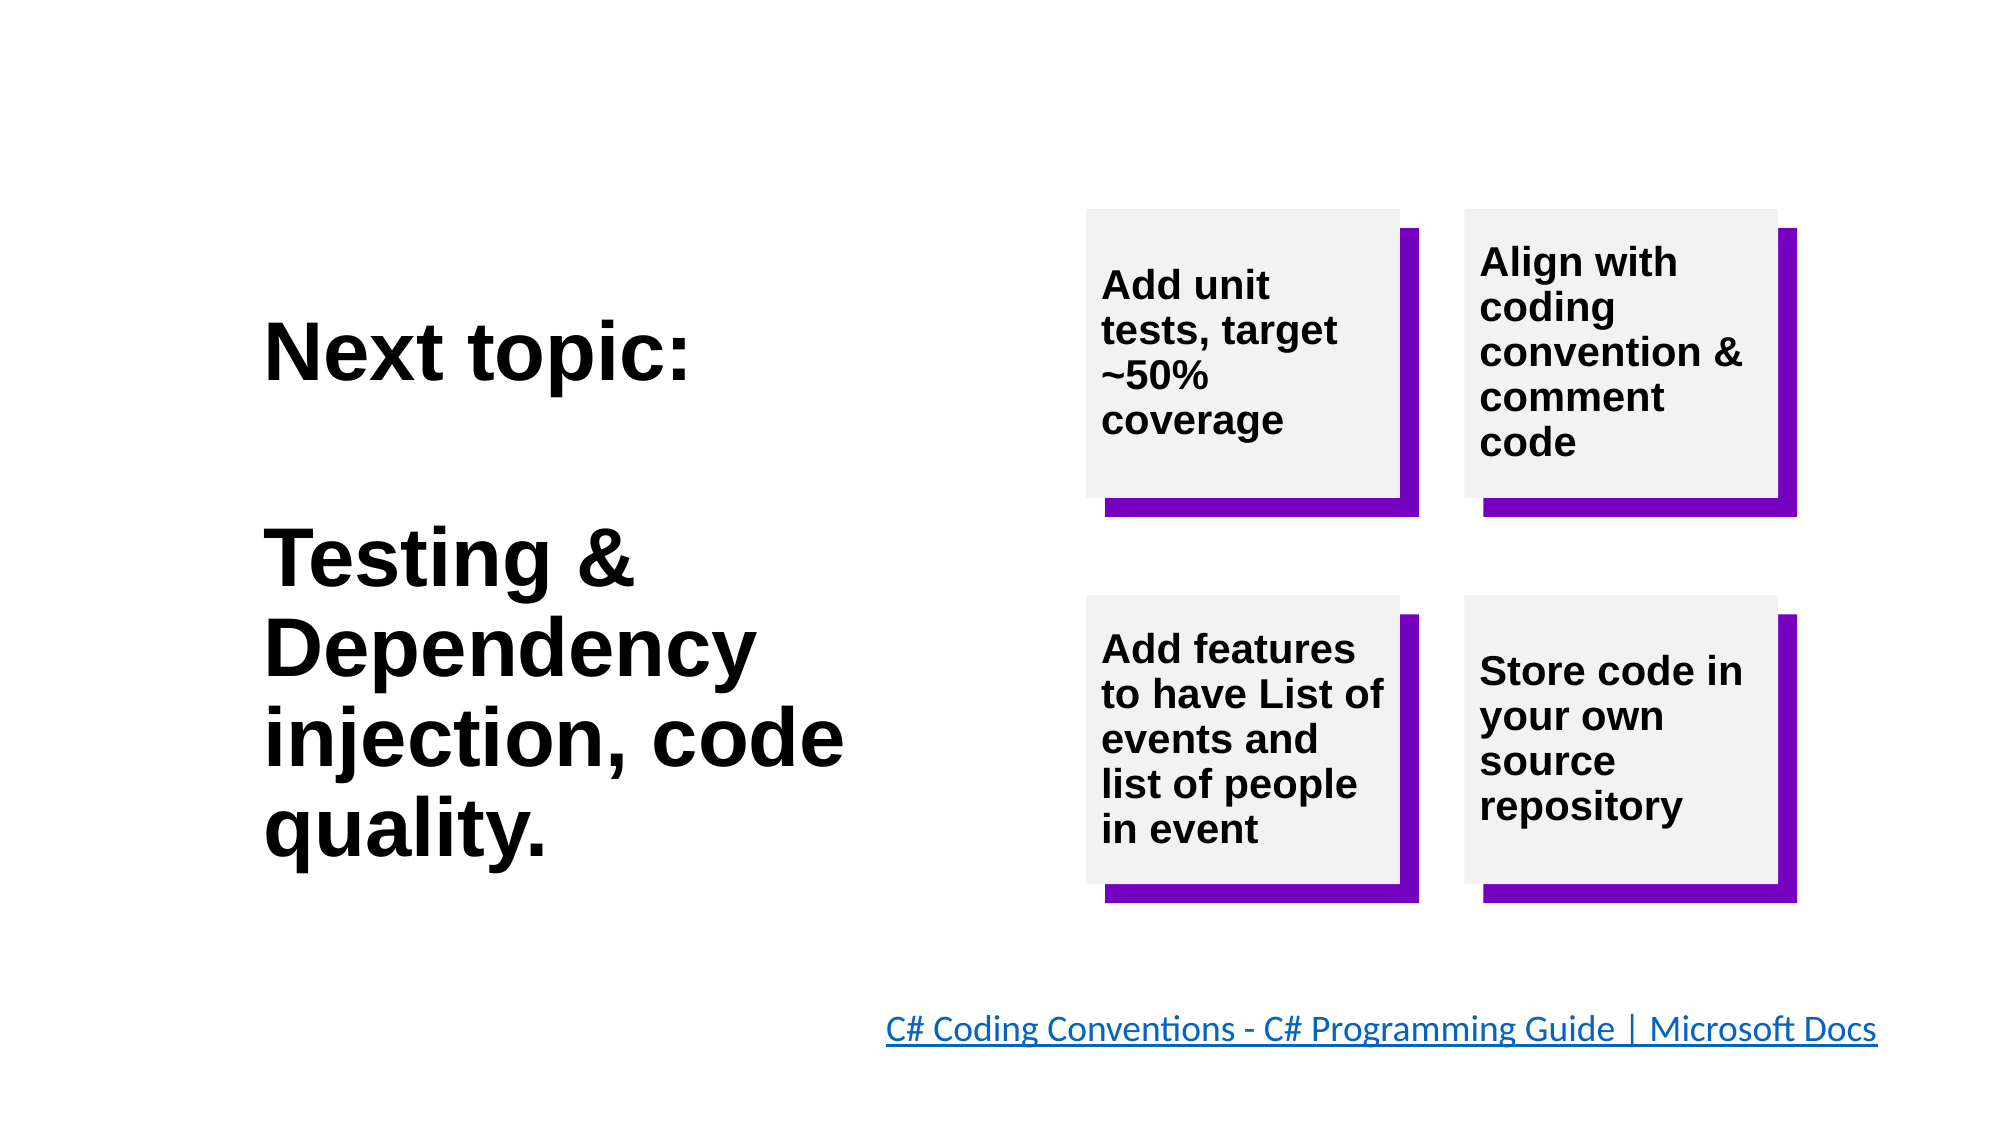

Next topic:
Add unit tests, target ~50% coverage
Align with coding convention & comment code
Testing & Dependency injection, code quality.

Add features to have List of events and list of people in event
Store code in your own source repository
C# Coding Conventions - C# Programming Guide | Microsoft Docs